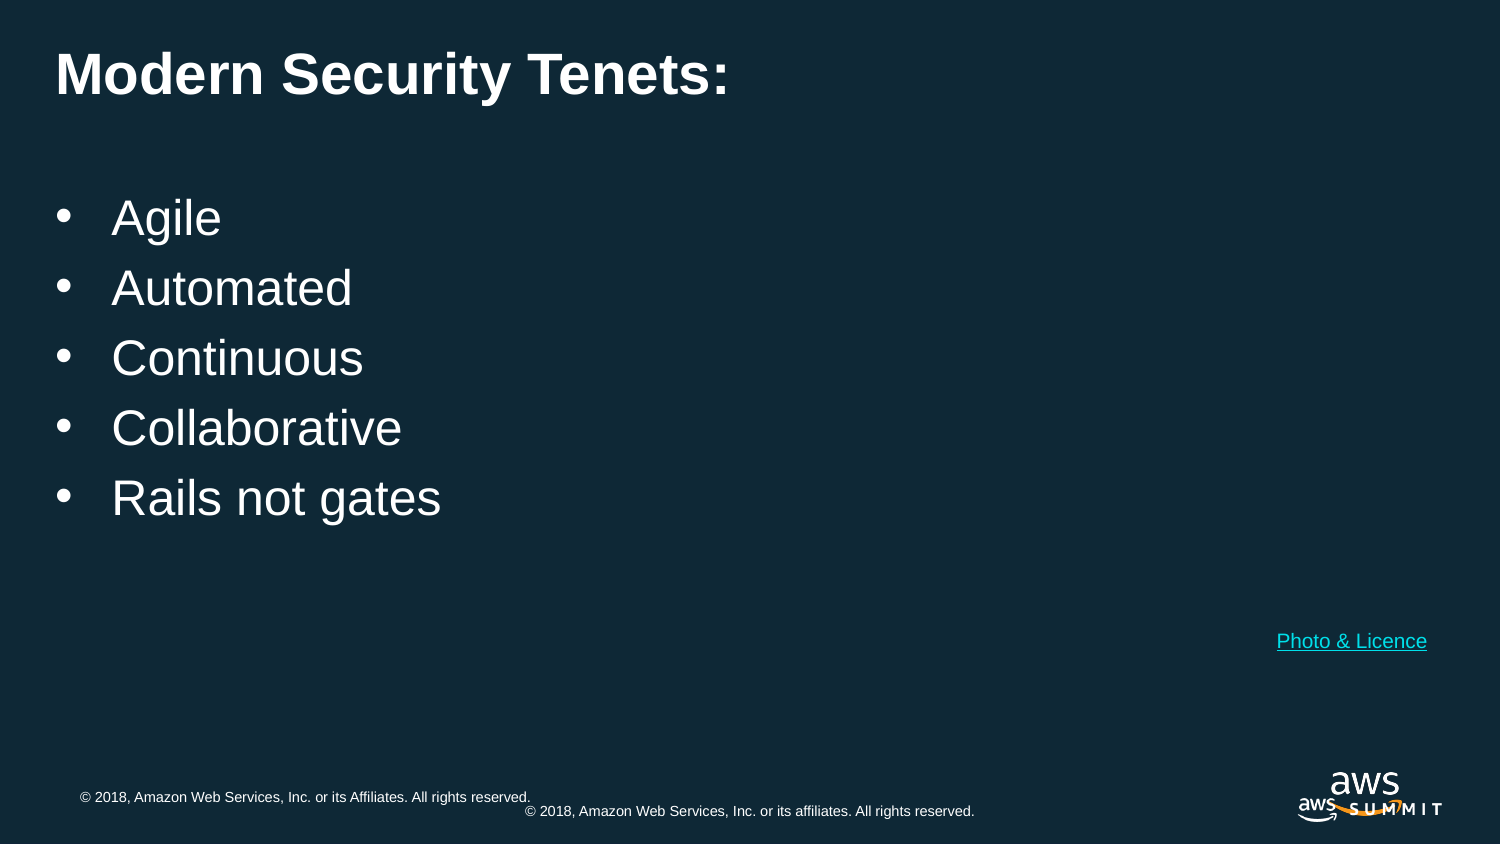

# Modern Security Tenets:
Agile
Automated
Continuous
Collaborative
Rails not gates
Photo & Licence